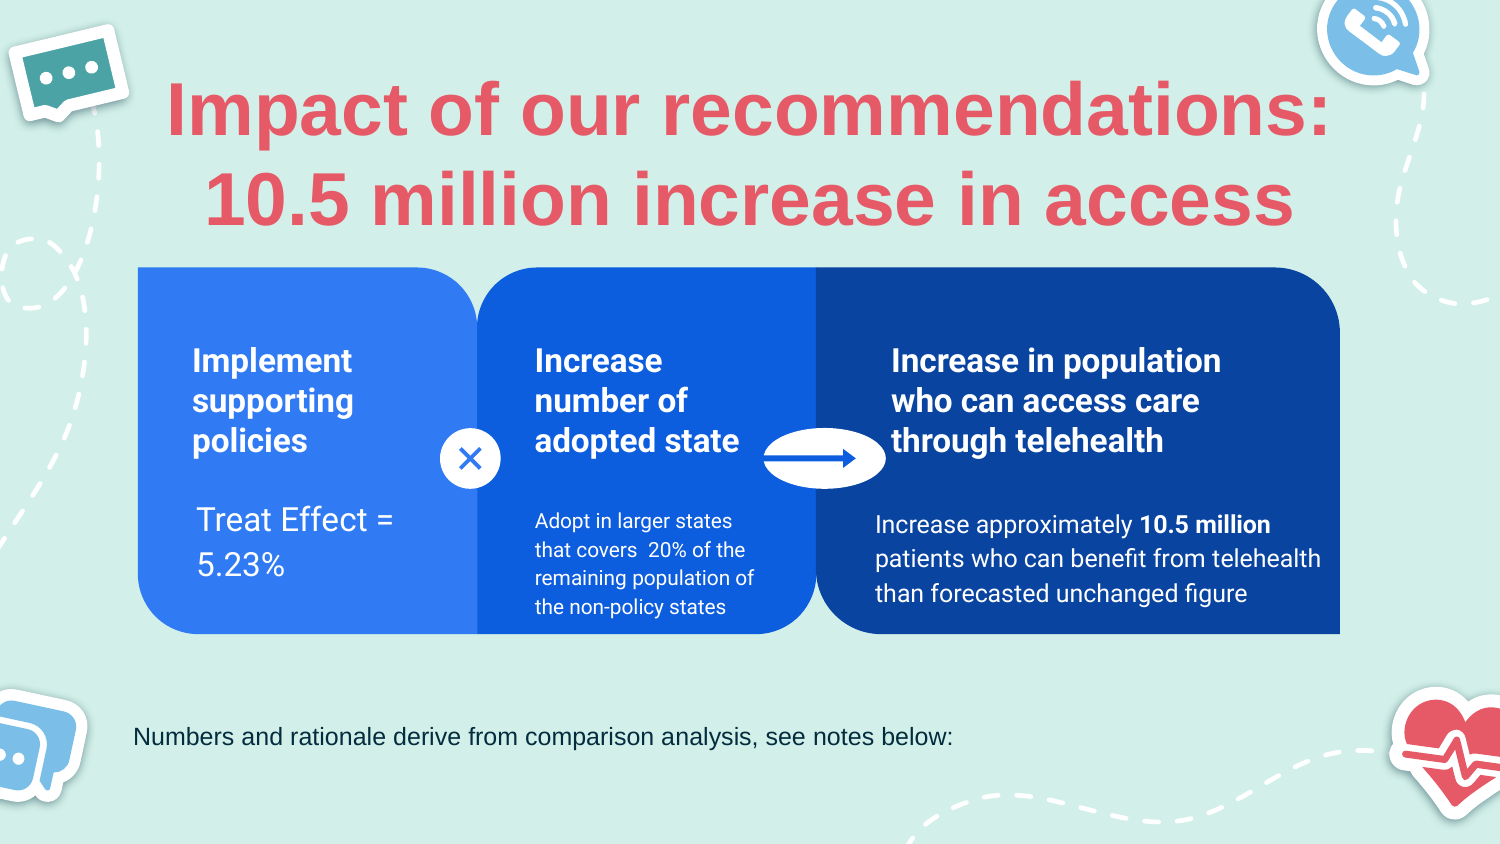

# Impact of our recommendations:
10.5 million increase in access

Implement supporting policies
Treat Effect = 5.23%

Increase number of adopted state
Adopt in larger states that covers  20% of the remaining population of the non-policy states

Increase in population who can access care through telehealth

Increase approximately 10.5 million patients who can benefit from telehealth than forecasted unchanged figure
Numbers and rationale derive from comparison analysis, see notes below: